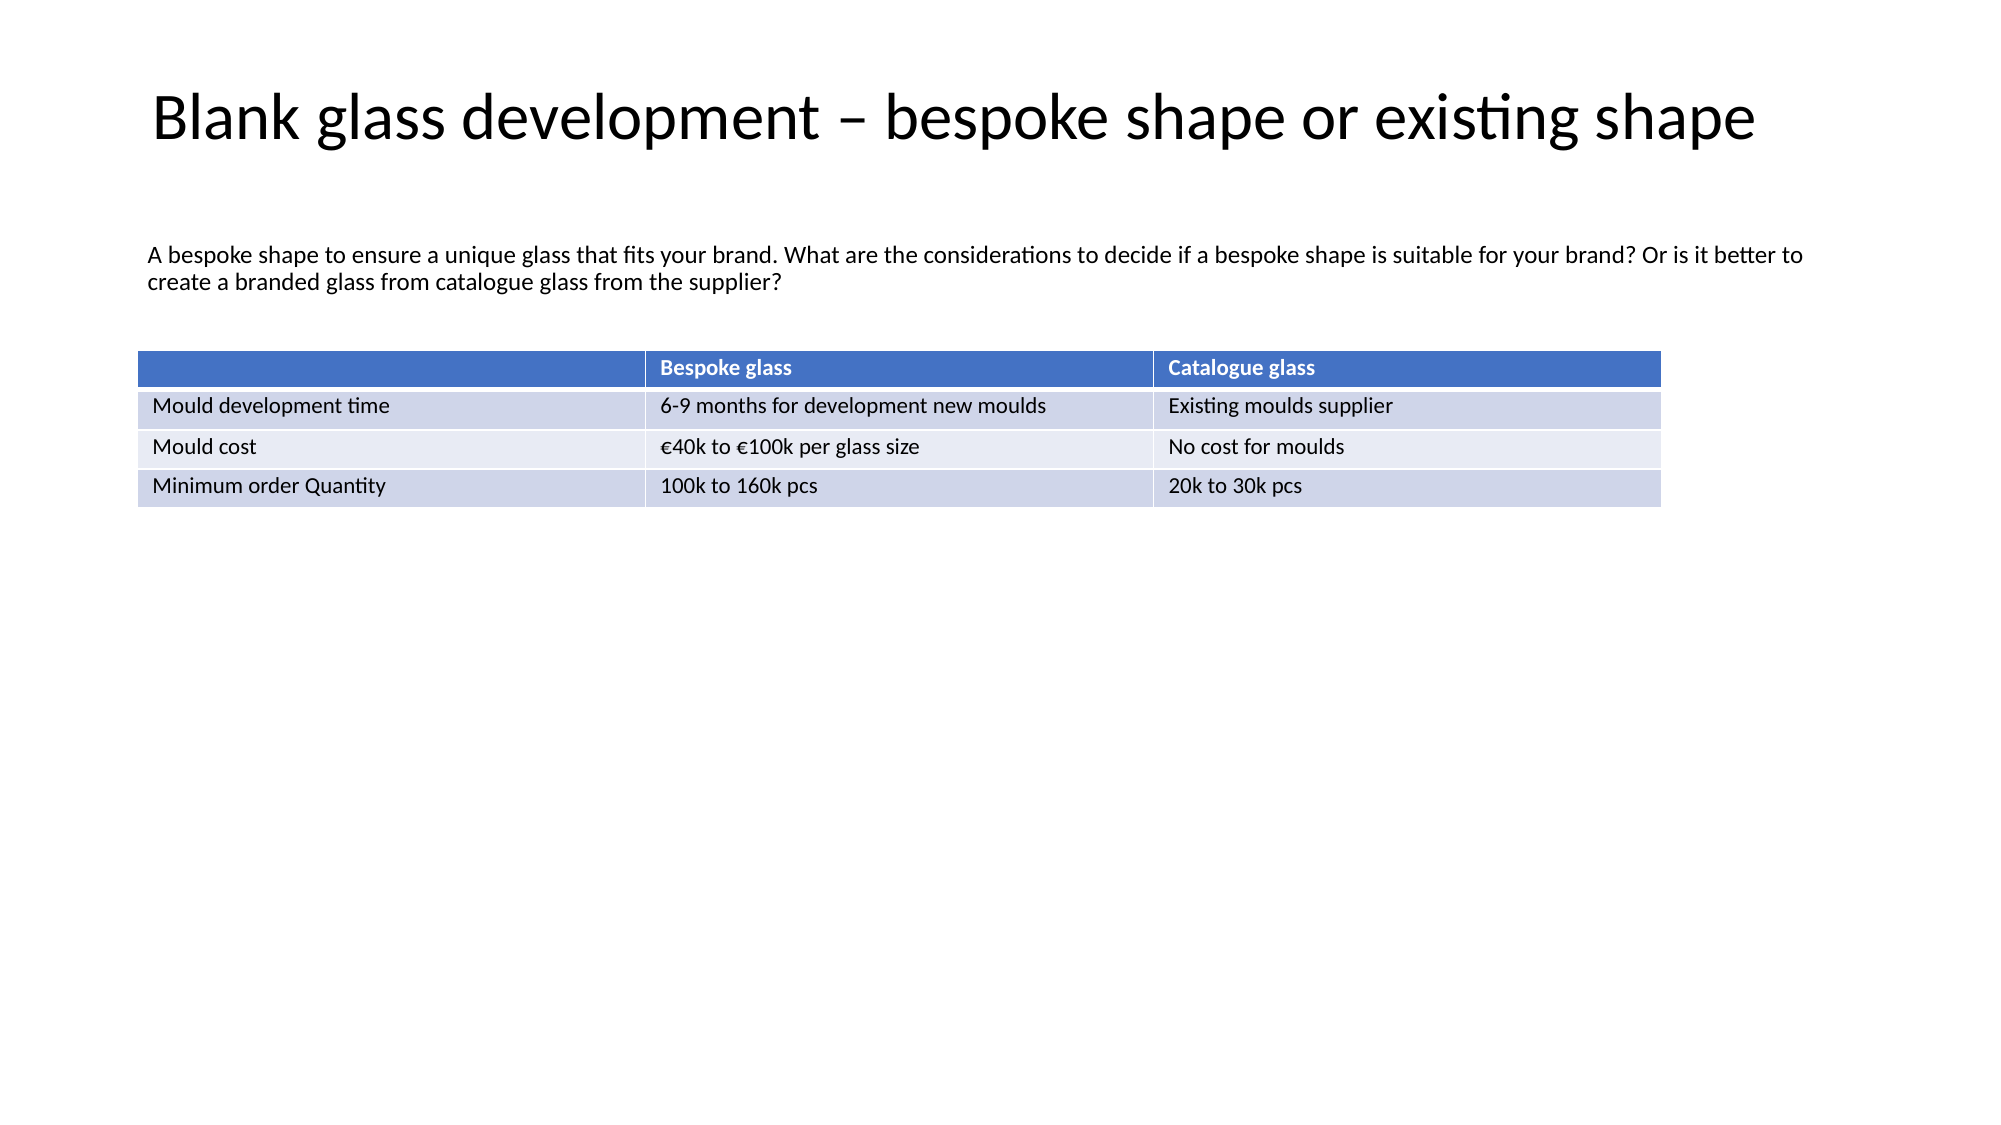

# Blank glass development – bespoke shape or existing shape
A bespoke shape to ensure a unique glass that fits your brand. What are the considerations to decide if a bespoke shape is suitable for your brand? Or is it better to create a branded glass from catalogue glass from the supplier?

|  | Bespoke glass | Catalogue glass |
| --- | --- | --- |
| Mould development time | 6-9 months for development new moulds | Existing moulds supplier |
| Mould cost | €40k to €100k per glass size | No cost for moulds |
| Minimum order Quantity | 100k to 160k pcs | 20k to 30k pcs |